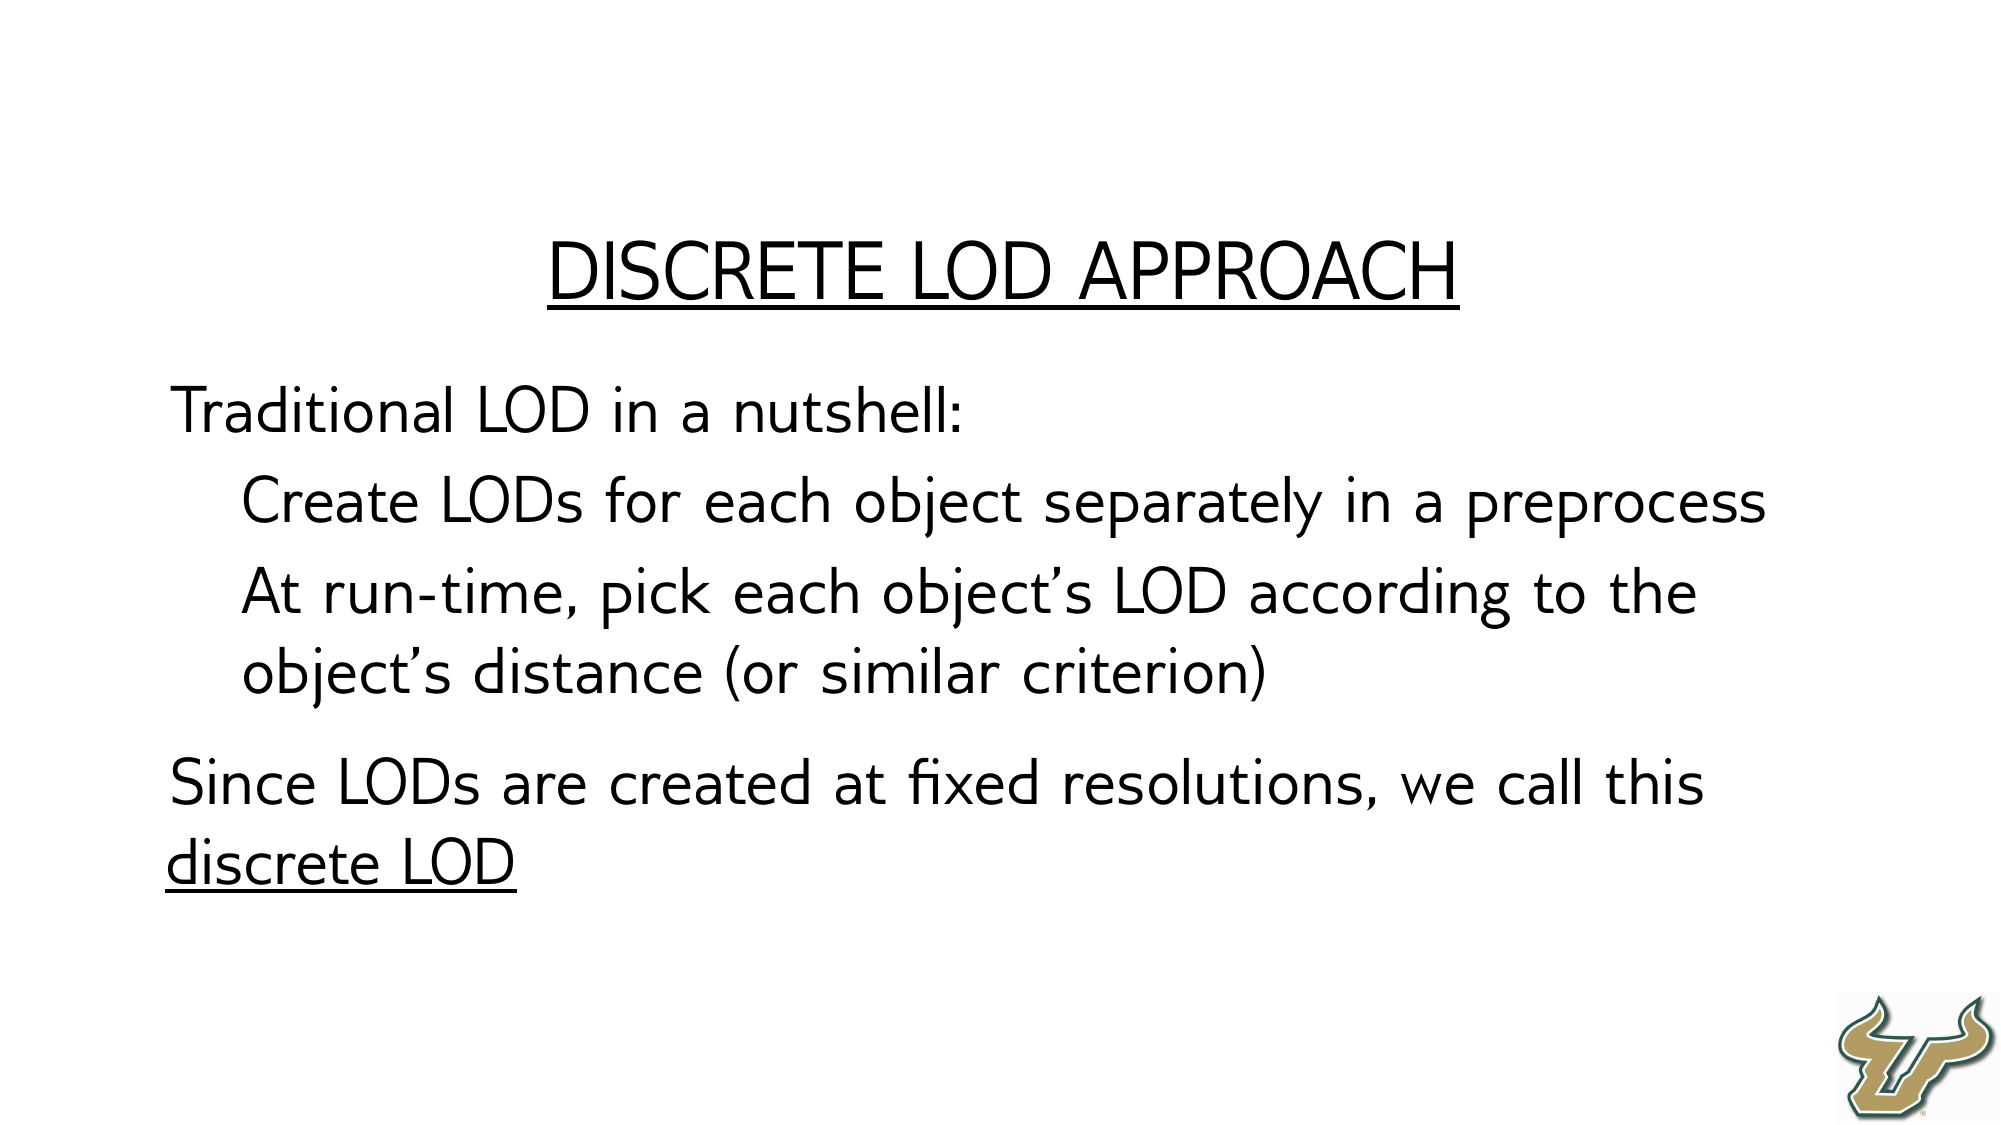

Discrete LOD Approach
Traditional LOD in a nutshell:
Create LODs for each object separately in a preprocess
At run-time, pick each object’s LOD according to the object’s distance (or similar criterion)
Since LODs are created at fixed resolutions, we call this discrete LOD